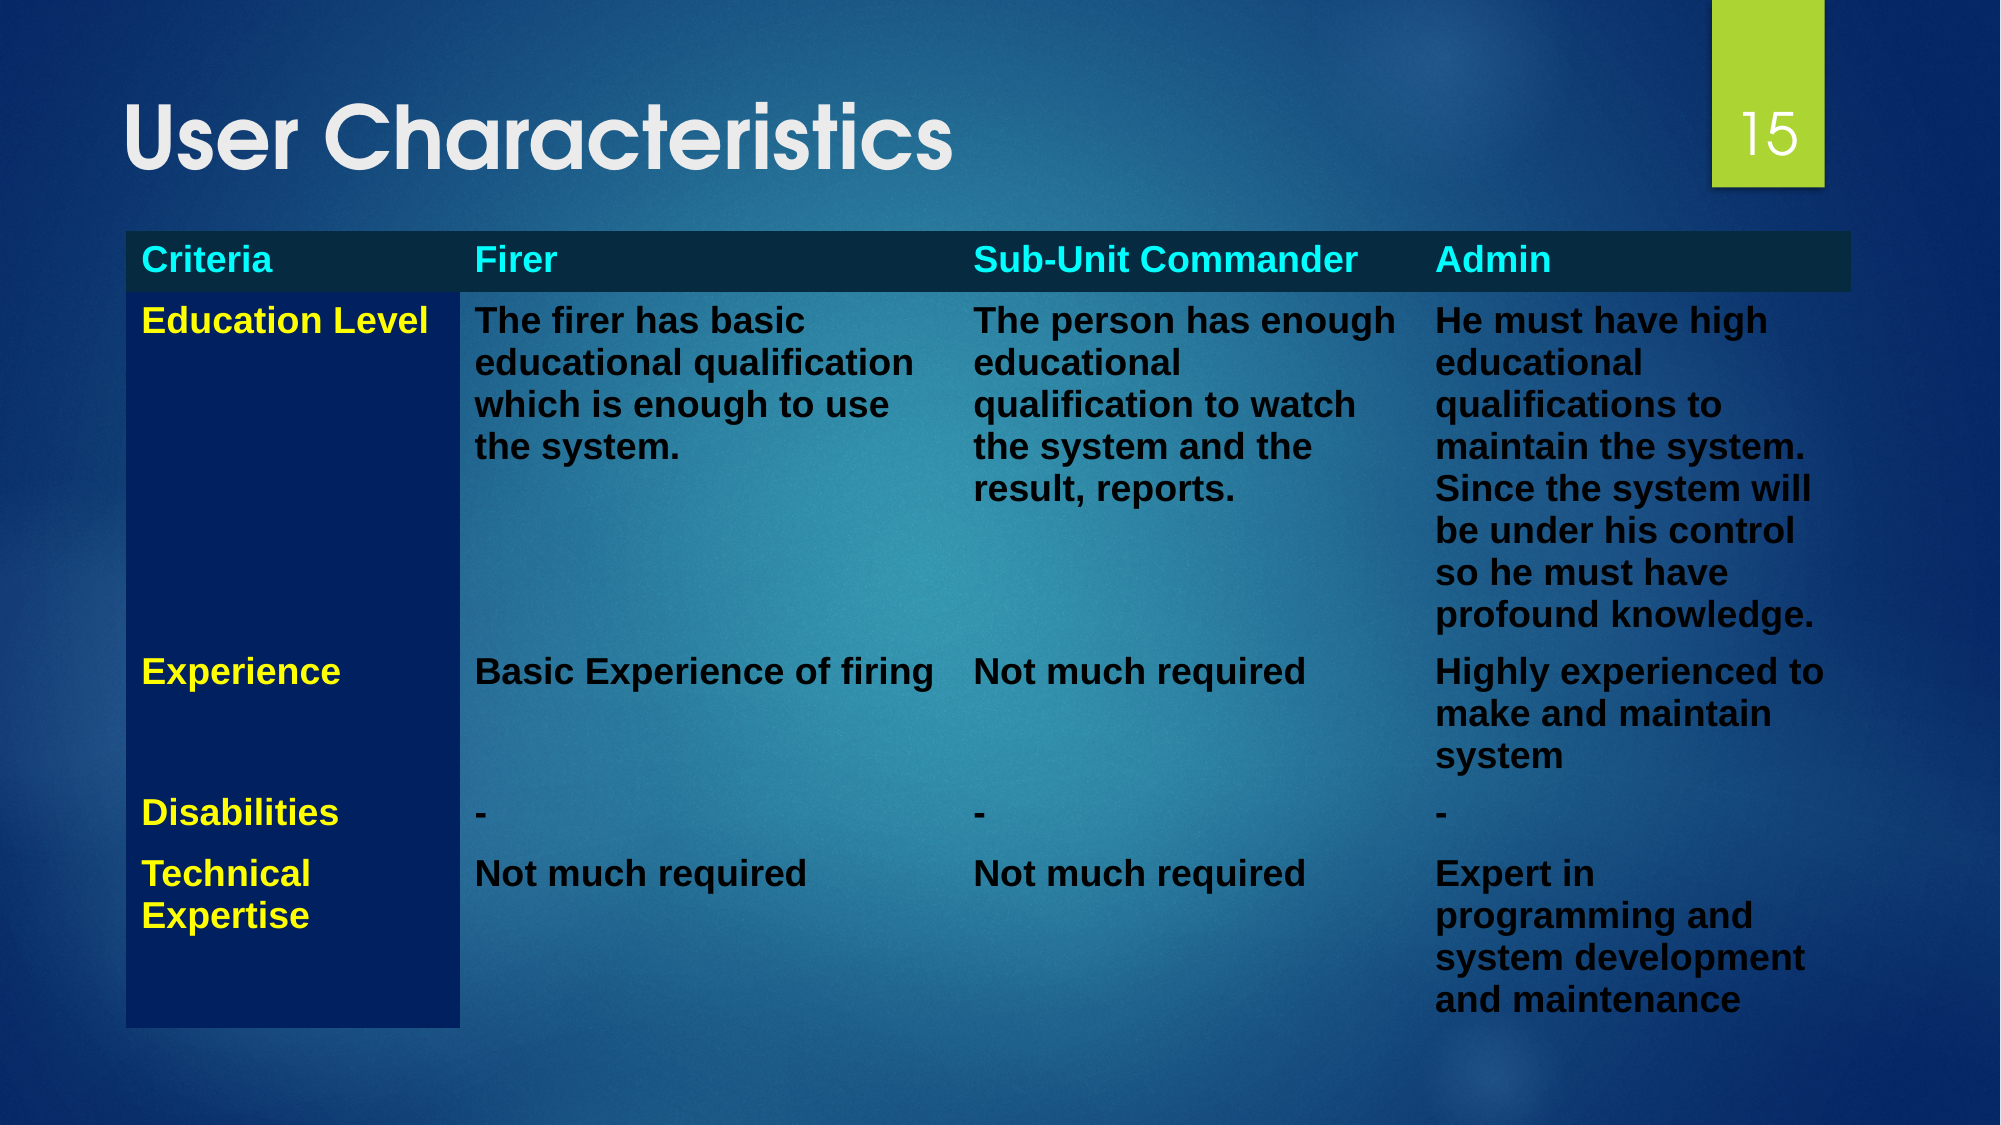

15
# User Characteristics
| Criteria | Firer | Sub-Unit Commander | Admin |
| --- | --- | --- | --- |
| Education Level | The ﬁrer has basic educational qualiﬁcation which is enough to use the system. | The person has enough educational qualiﬁcation to watch the system and the result, reports. | He must have high educational qualiﬁcations to maintain the system. Since the system will be under his control so he must have profound knowledge. |
| Experience | Basic Experience of firing | Not much required | Highly experienced to make and maintain system |
| Disabilities | - | - | - |
| Technical Expertise | Not much required | Not much required | Expert in programming and system development and maintenance |